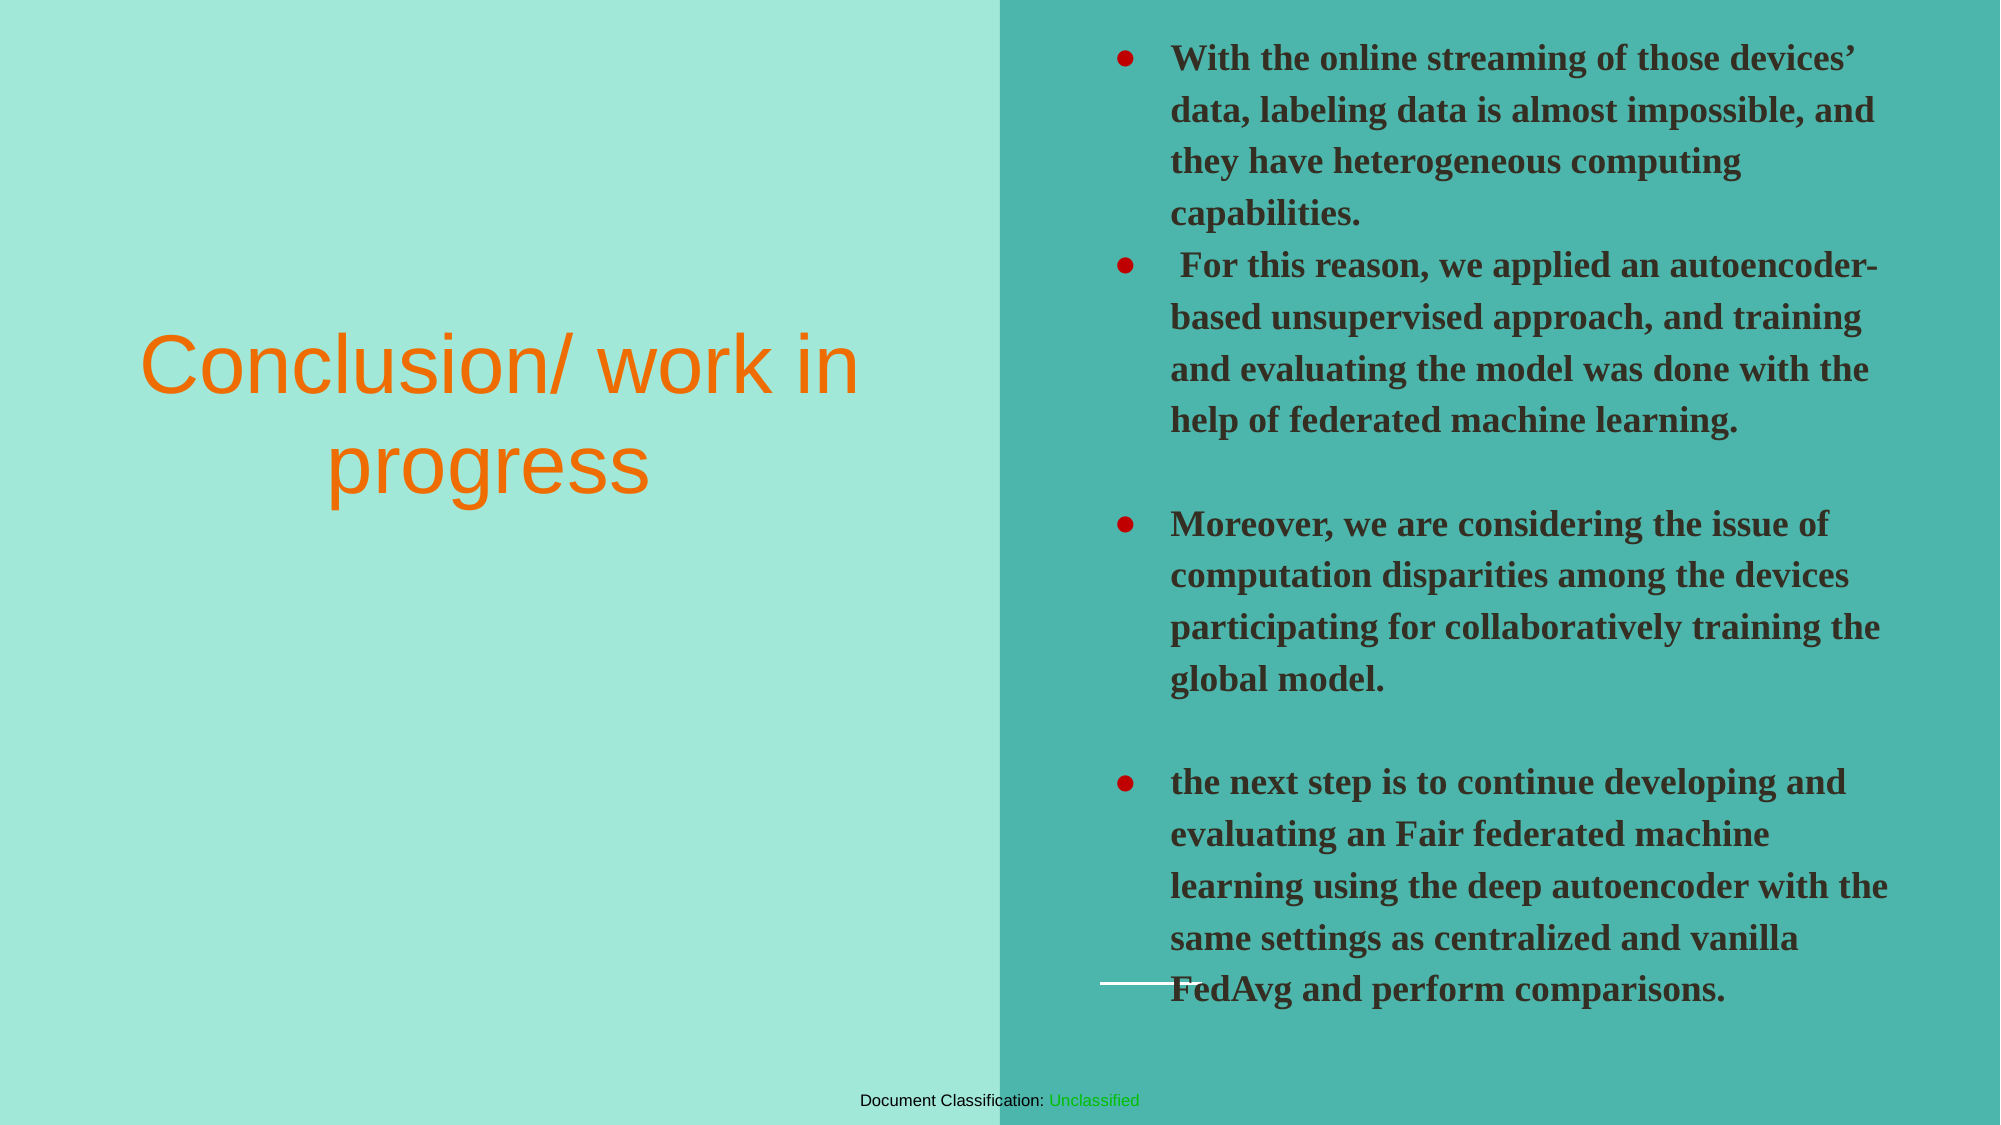

With the online streaming of those devices’ data, labeling data is almost impossible, and they have heterogeneous computing capabilities.
 For this reason, we applied an autoencoder-based unsupervised approach, and training and evaluating the model was done with the help of federated machine learning.

Moreover, we are considering the issue of computation disparities among the devices participating for collaboratively training the global model.

the next step is to continue developing and evaluating an Fair federated machine learning using the deep autoencoder with the same settings as centralized and vanilla FedAvg and perform comparisons.
# Conclusion/ work in progress
Document Classification: Unclassified